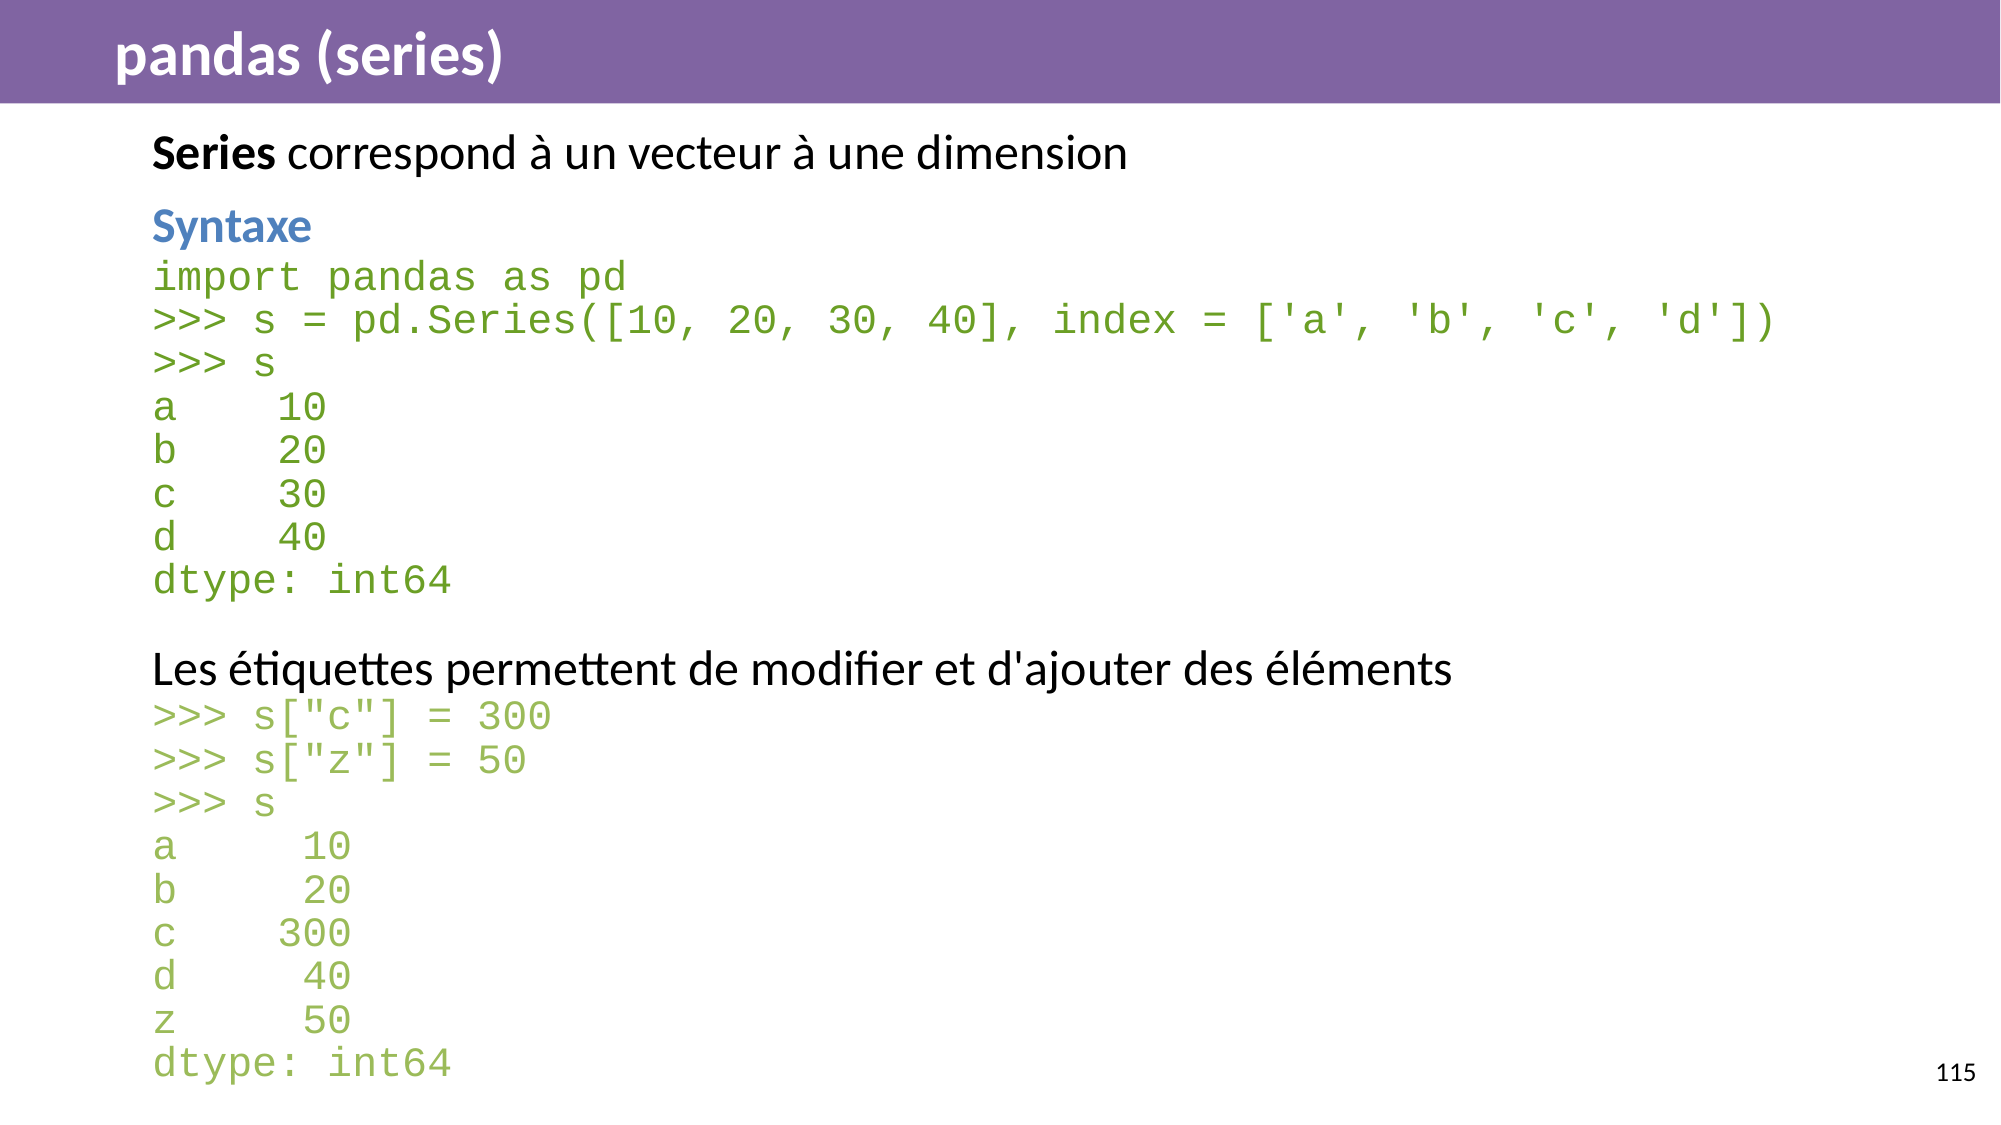

# pandas (series)

Series correspond à un vecteur à une dimension
Syntaxe
import pandas as pd
>>> s = pd.Series([10, 20, 30, 40], index = ['a', 'b', 'c', 'd'])
>>> s
a    10
b    20
c    30
d    40
dtype: int64

Les étiquettes permettent de modifier et d'ajouter des éléments
>>> s["c"] = 300
>>> s["z"] = 50
>>> s
a     10
b     20
c    300
d     40
z     50
dtype: int64
115